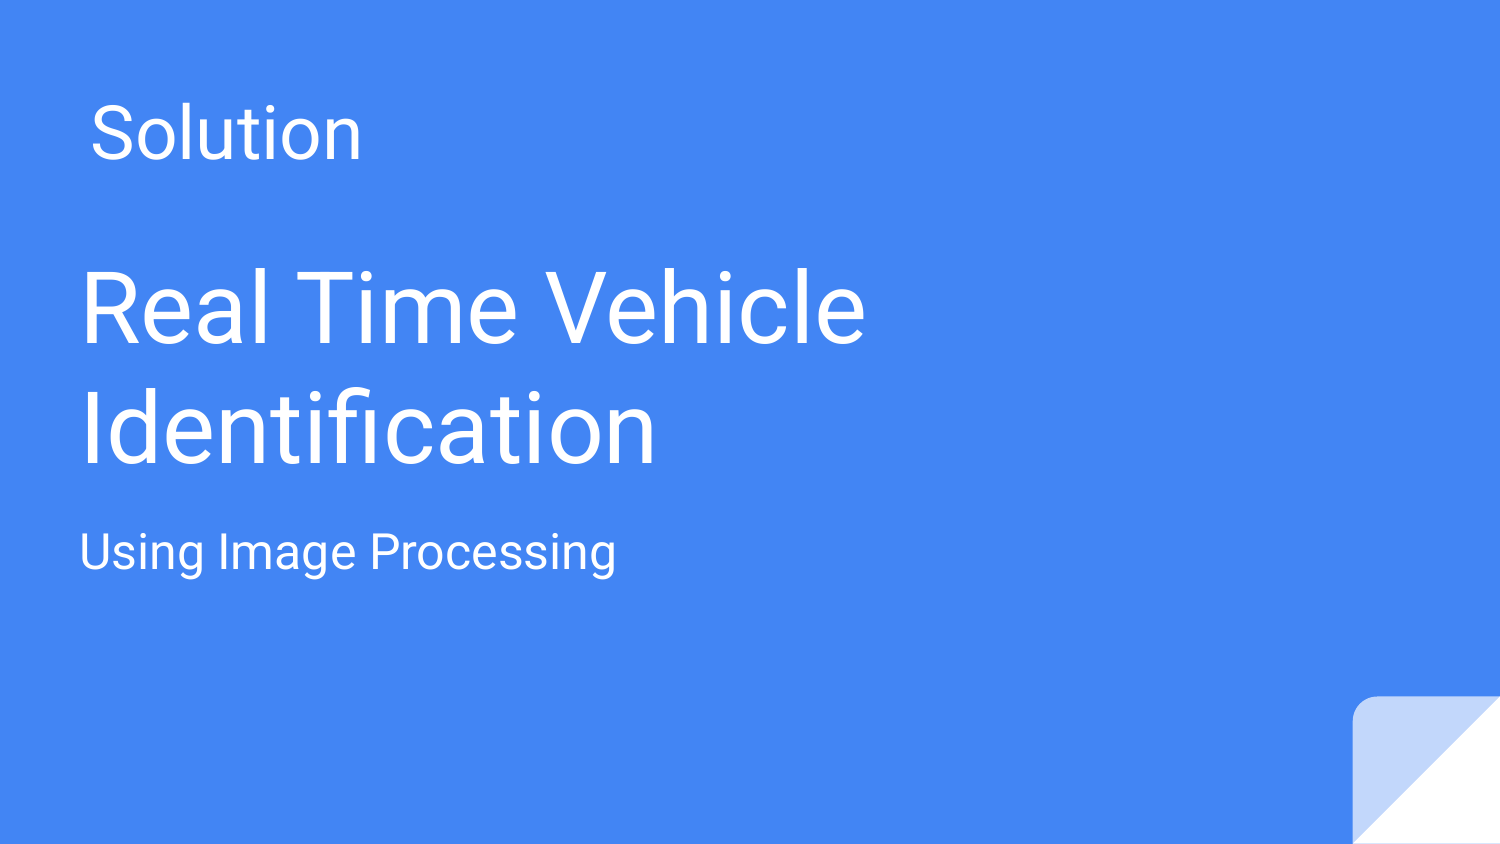

Solution
# Real Time Vehicle Identification
Using Image Processing